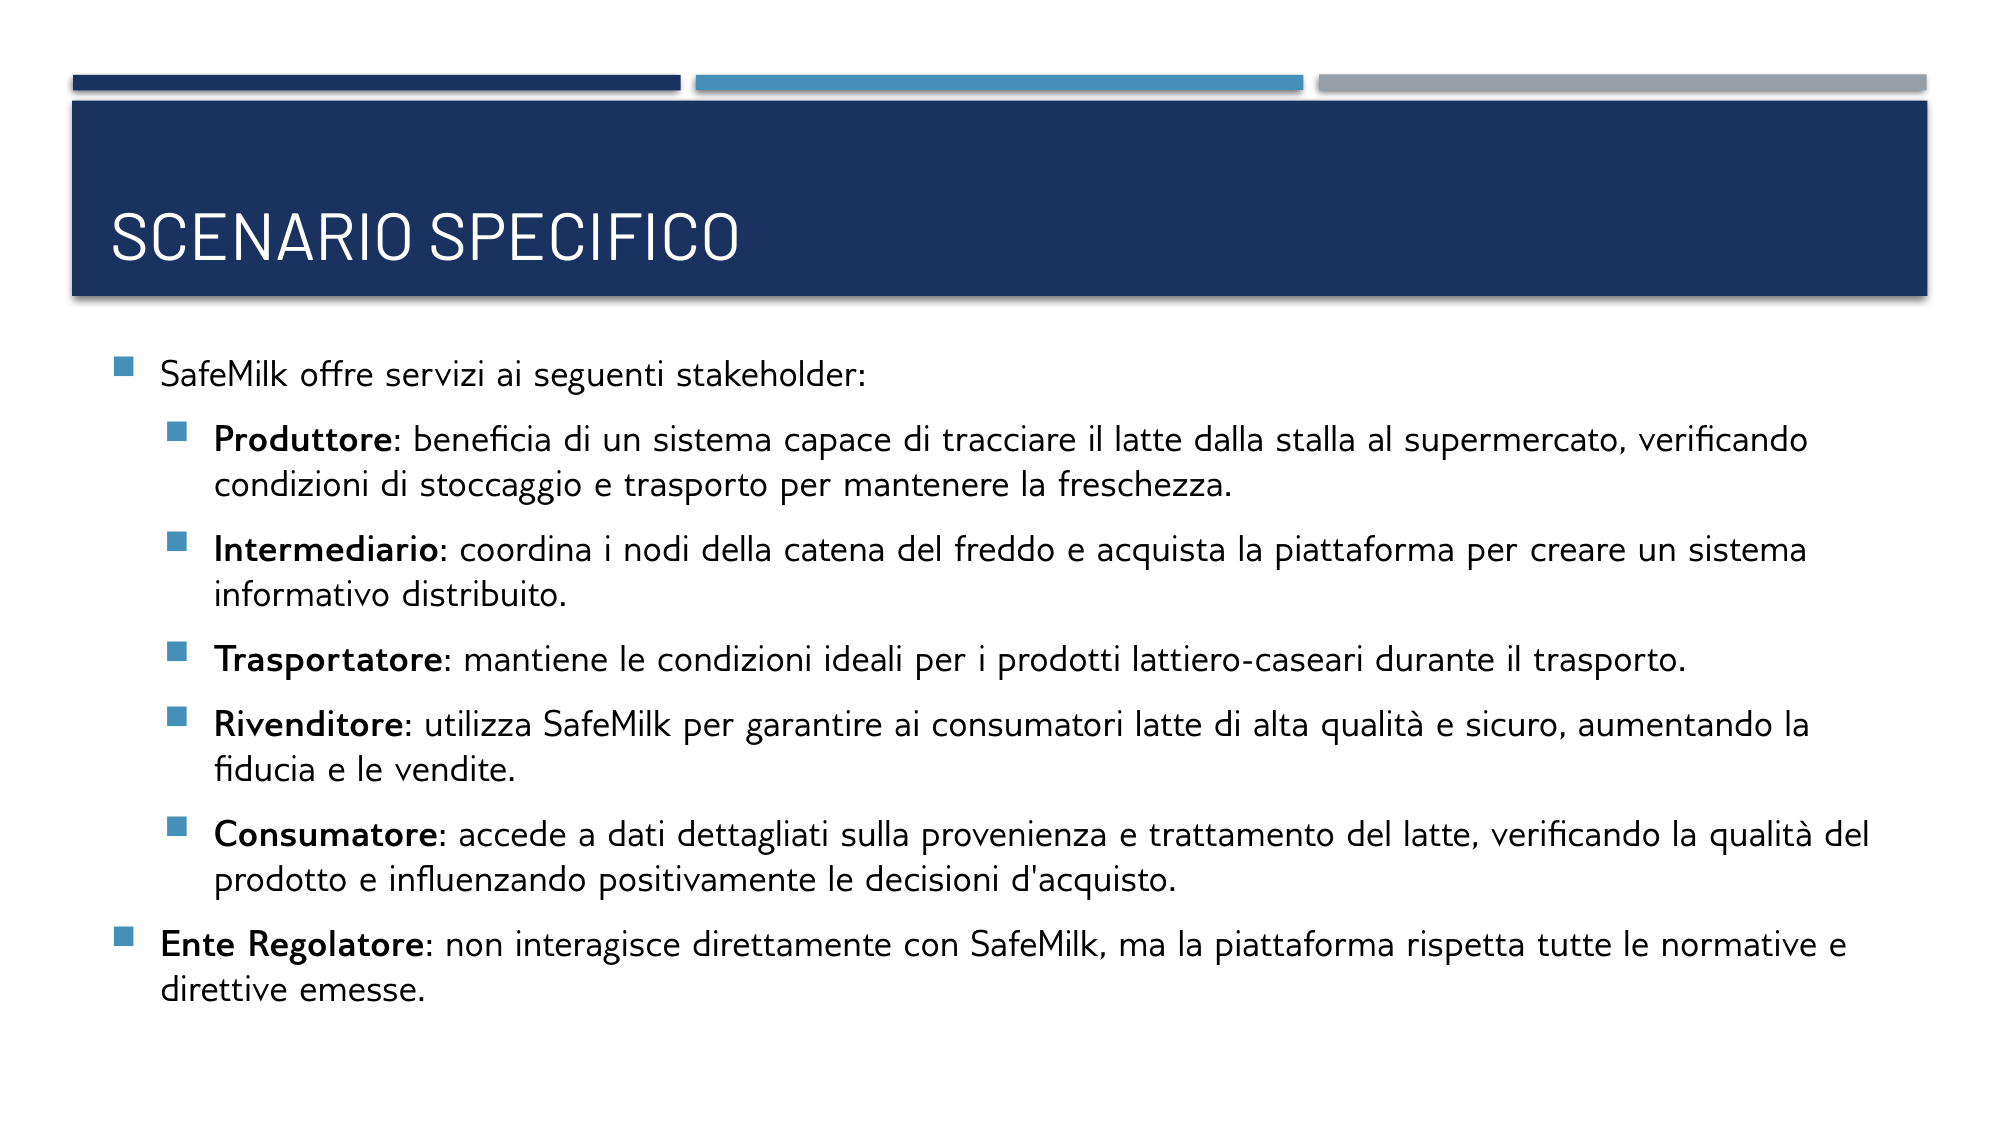

# scenario specifico
SafeMilk offre servizi ai seguenti stakeholder:
Produttore: beneficia di un sistema capace di tracciare il latte dalla stalla al supermercato, verificando condizioni di stoccaggio e trasporto per mantenere la freschezza.
Intermediario: coordina i nodi della catena del freddo e acquista la piattaforma per creare un sistema informativo distribuito.
Trasportatore: mantiene le condizioni ideali per i prodotti lattiero-caseari durante il trasporto.
Rivenditore: utilizza SafeMilk per garantire ai consumatori latte di alta qualità e sicuro, aumentando la fiducia e le vendite.
Consumatore: accede a dati dettagliati sulla provenienza e trattamento del latte, verificando la qualità del prodotto e influenzando positivamente le decisioni d'acquisto.
Ente Regolatore: non interagisce direttamente con SafeMilk, ma la piattaforma rispetta tutte le normative e direttive emesse.